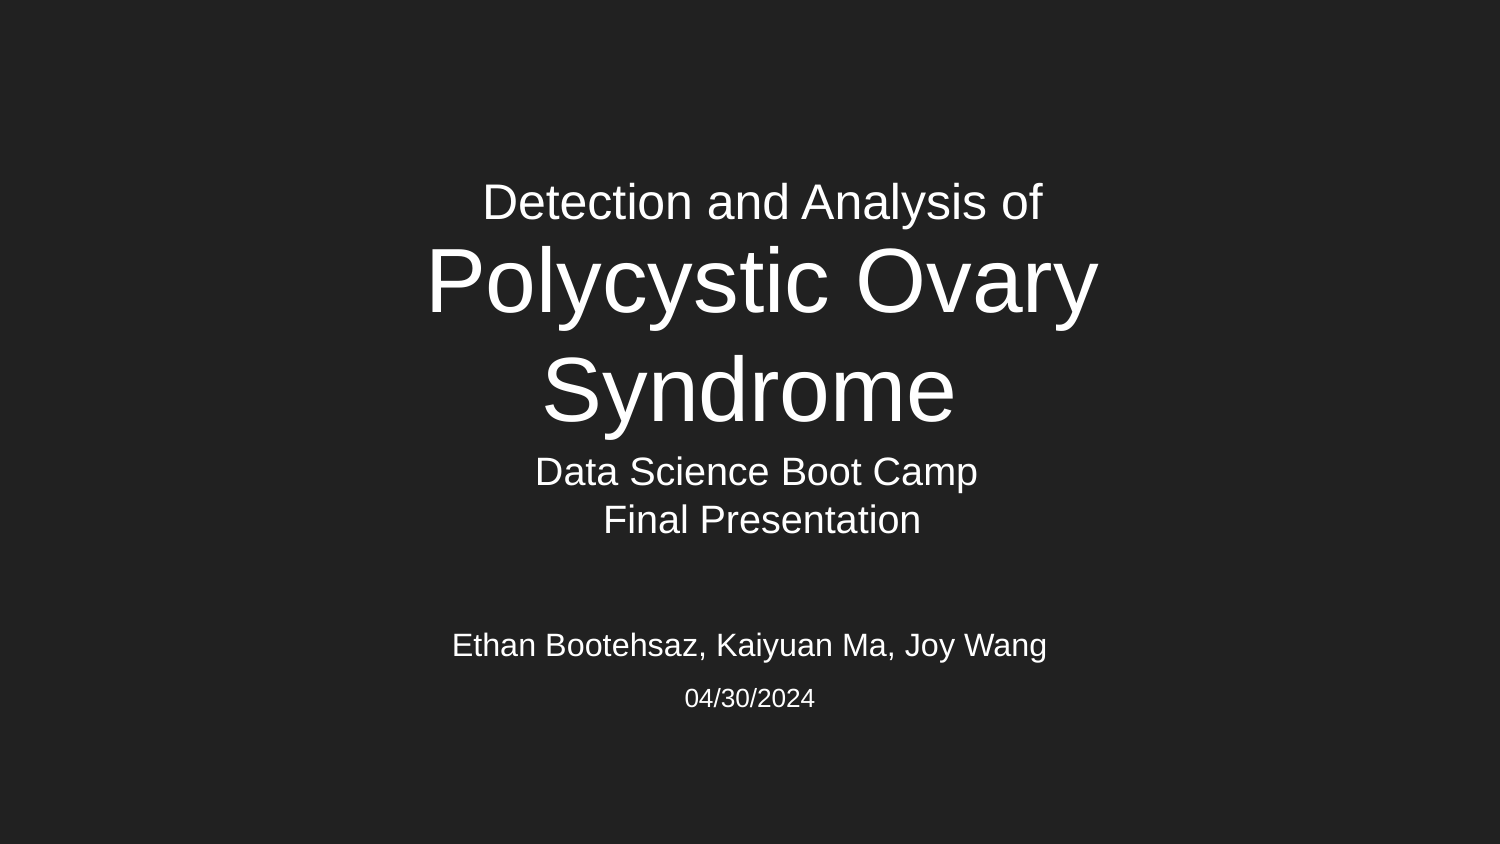

Detection and Analysis of
Polycystic Ovary Syndrome
Data Science Boot Camp
Final Presentation
Ethan Bootehsaz, Kaiyuan Ma, Joy Wang

04/30/2024